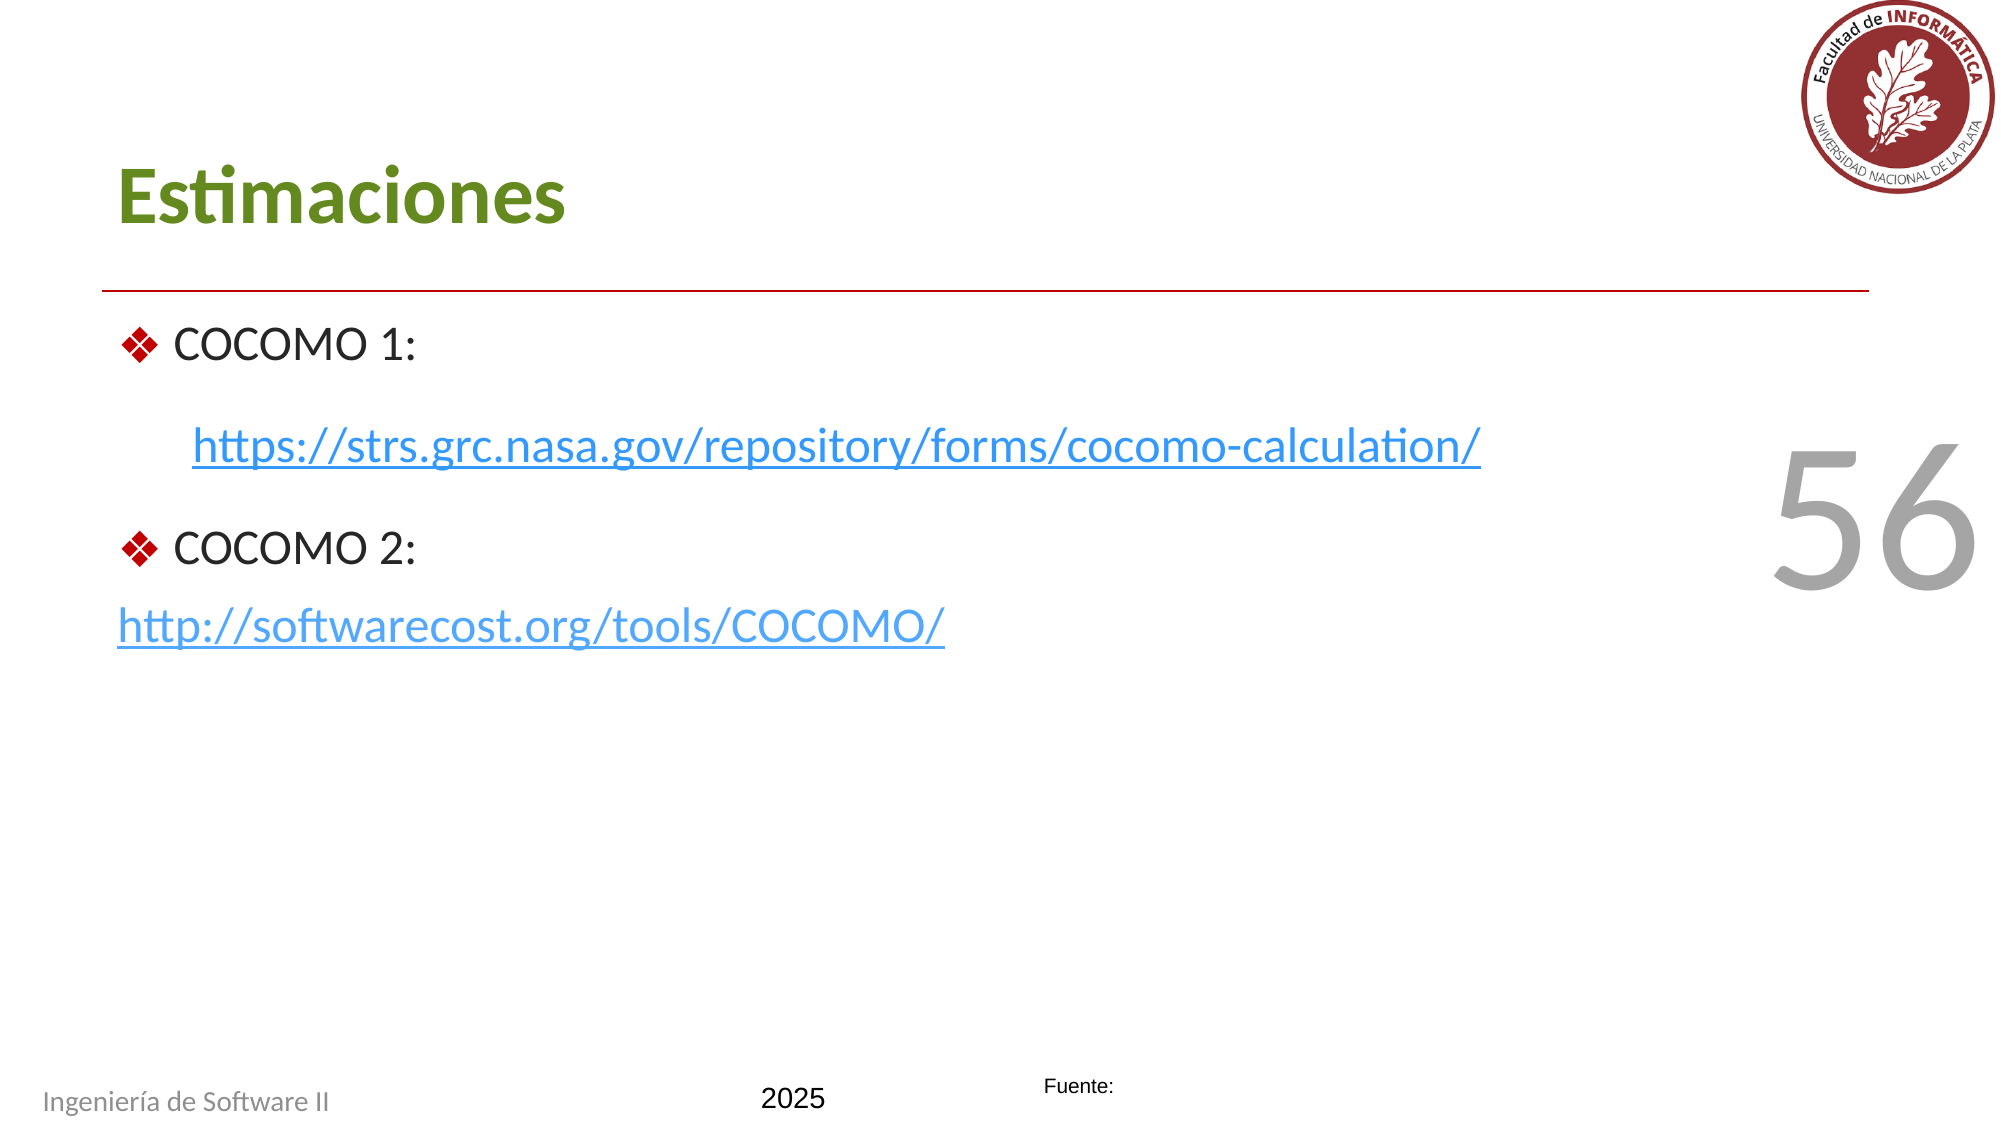

Estimaciones
COCOMO 1:

https://strs.grc.nasa.gov/repository/forms/cocomo-calculation/

COCOMO 2:
http://softwarecost.org/tools/COCOMO/

56
Ingeniería de Software II